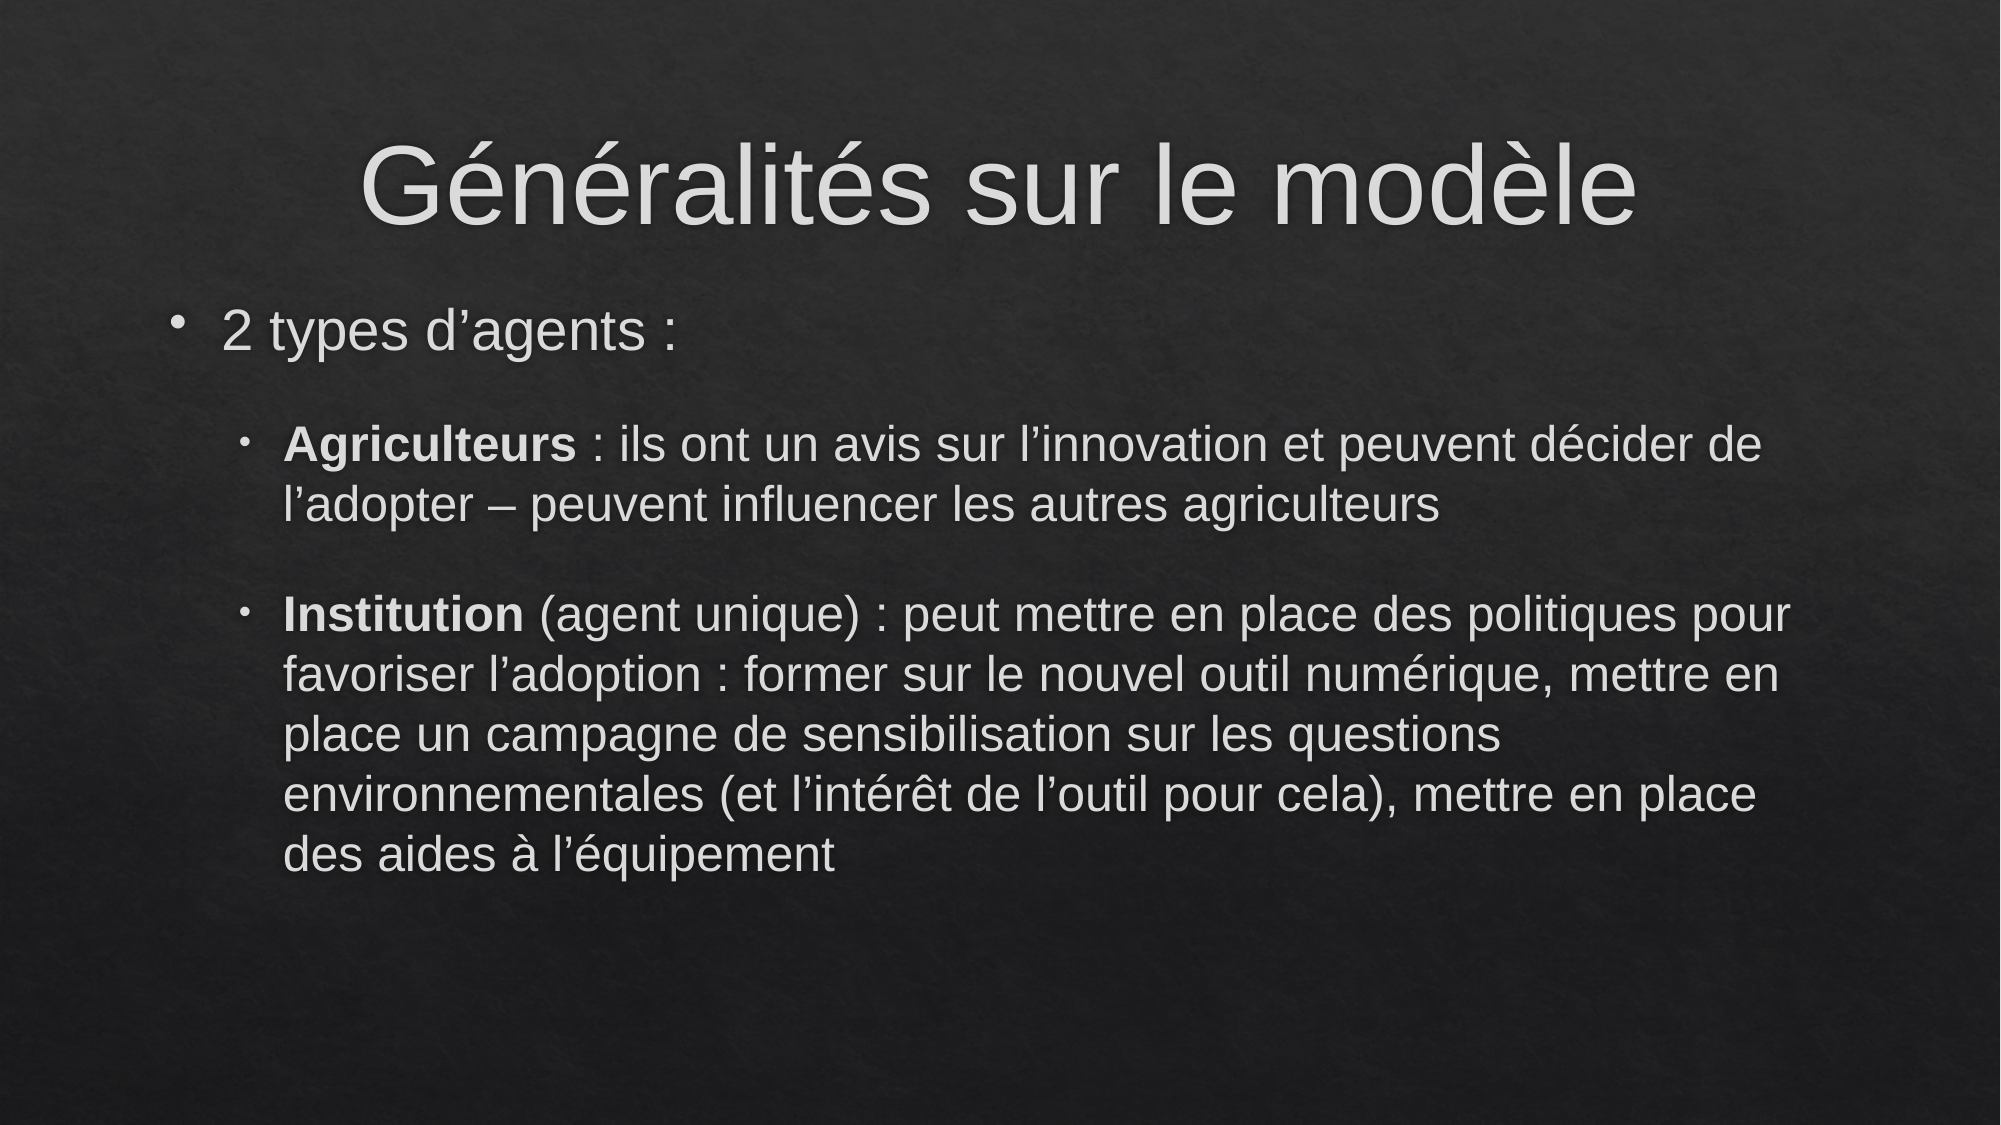

# Généralités sur le modèle
2 types d’agents :
Agriculteurs : ils ont un avis sur l’innovation et peuvent décider de l’adopter – peuvent influencer les autres agriculteurs
Institution (agent unique) : peut mettre en place des politiques pour favoriser l’adoption : former sur le nouvel outil numérique, mettre en place un campagne de sensibilisation sur les questions environnementales (et l’intérêt de l’outil pour cela), mettre en place des aides à l’équipement